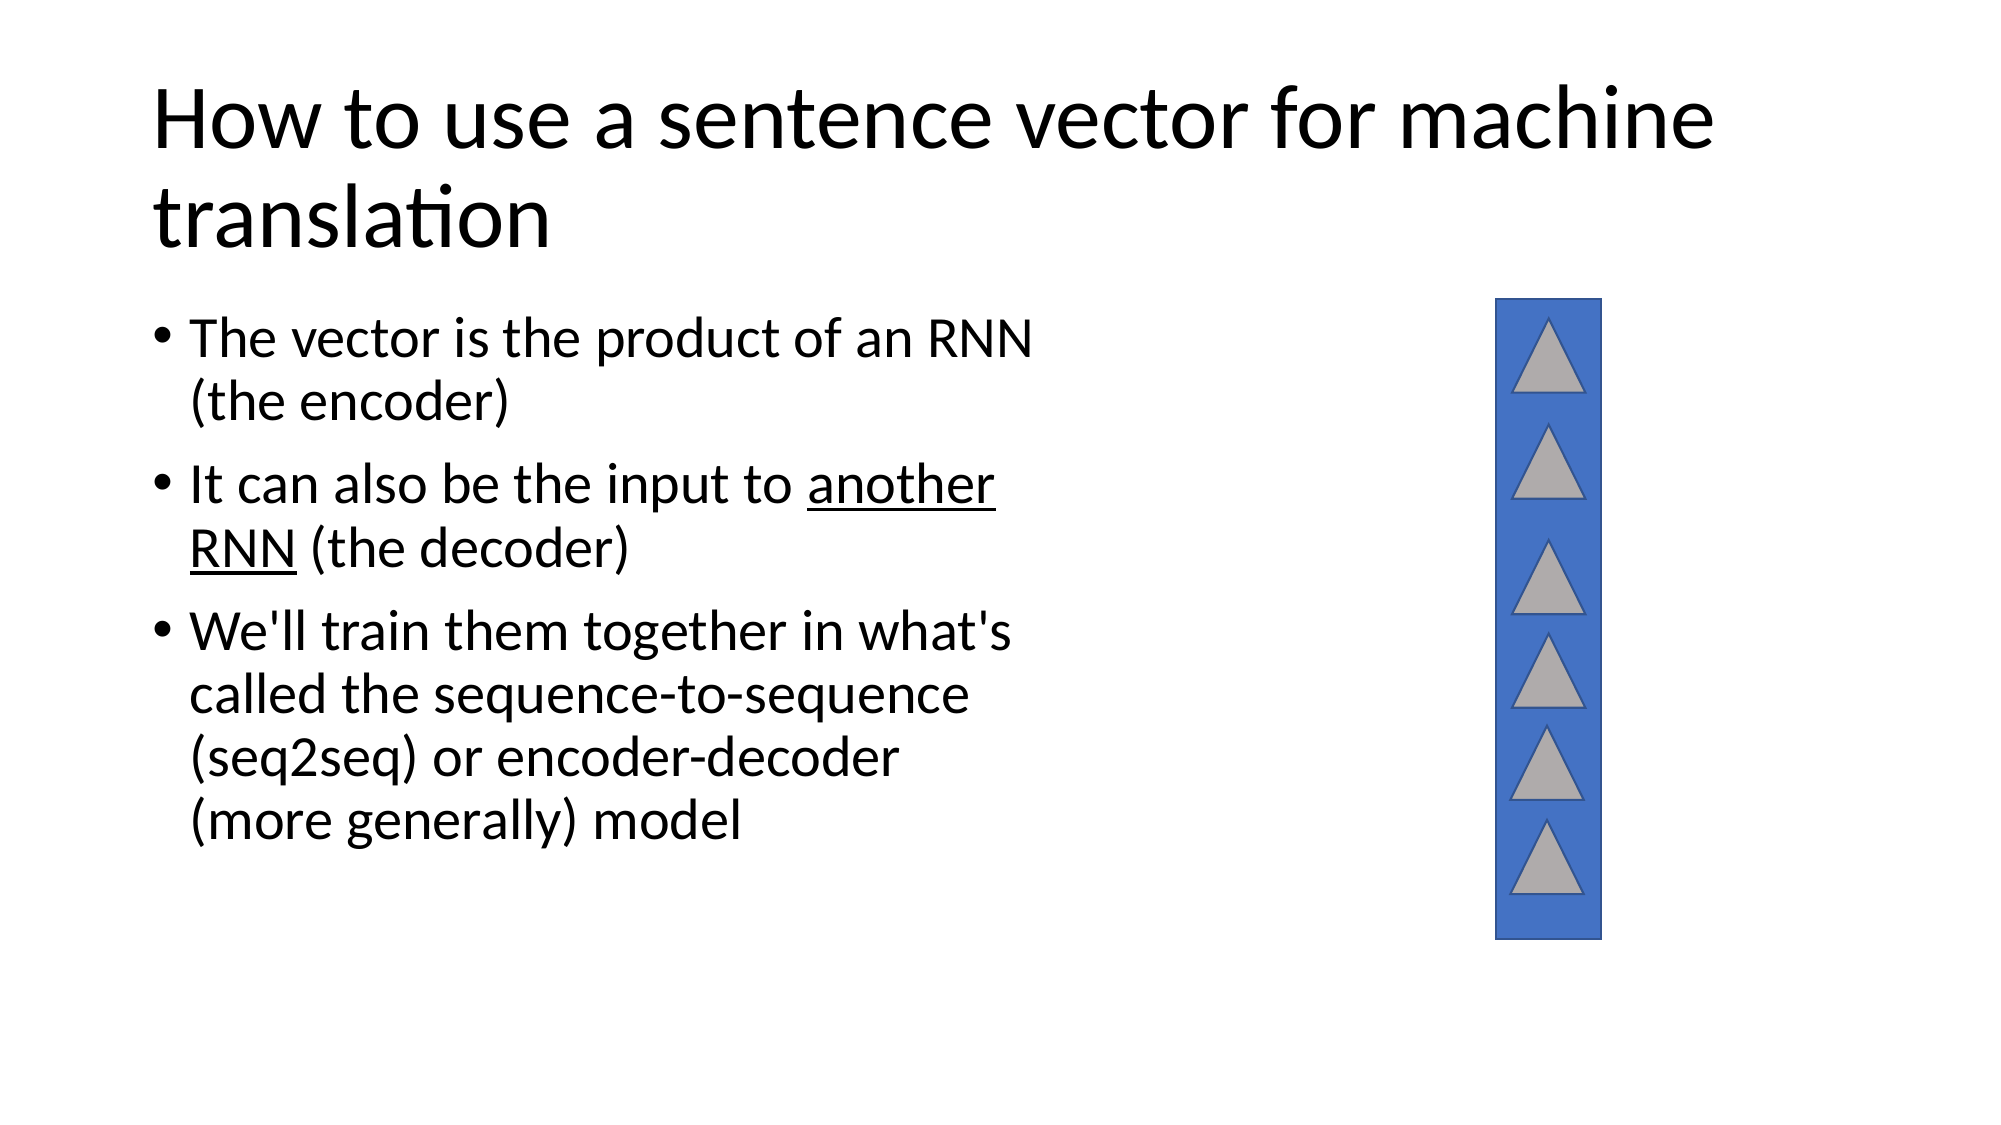

# How to use a sentence vector for machine translation
The vector is the product of an RNN (the encoder)
It can also be the input to another RNN (the decoder)
We'll train them together in what's called the sequence-to-sequence (seq2seq) or encoder-decoder (more generally) model